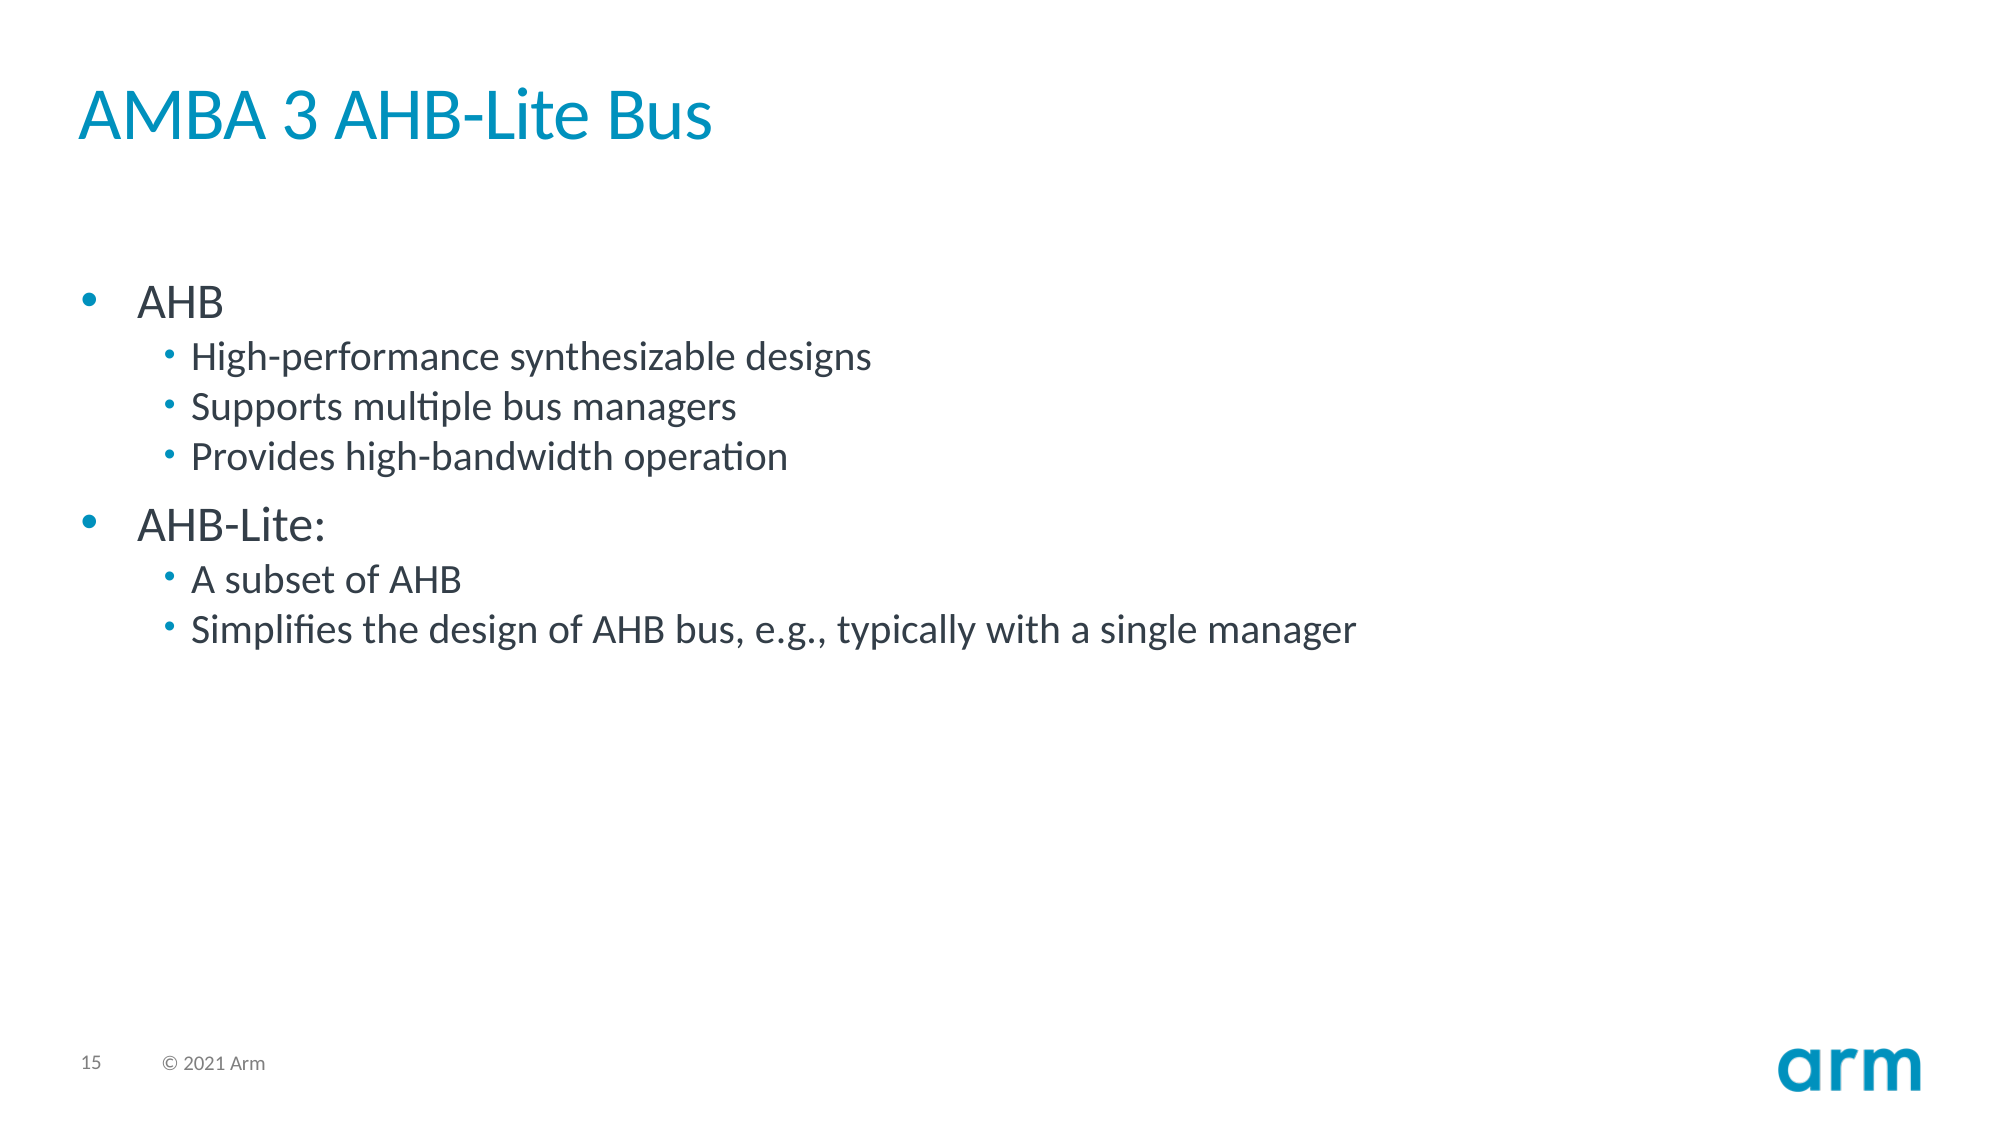

# AMBA 3 AHB-Lite Bus
AHB
High-performance synthesizable designs
Supports multiple bus managers
Provides high-bandwidth operation
AHB-Lite:
A subset of AHB
Simplifies the design of AHB bus, e.g., typically with a single manager